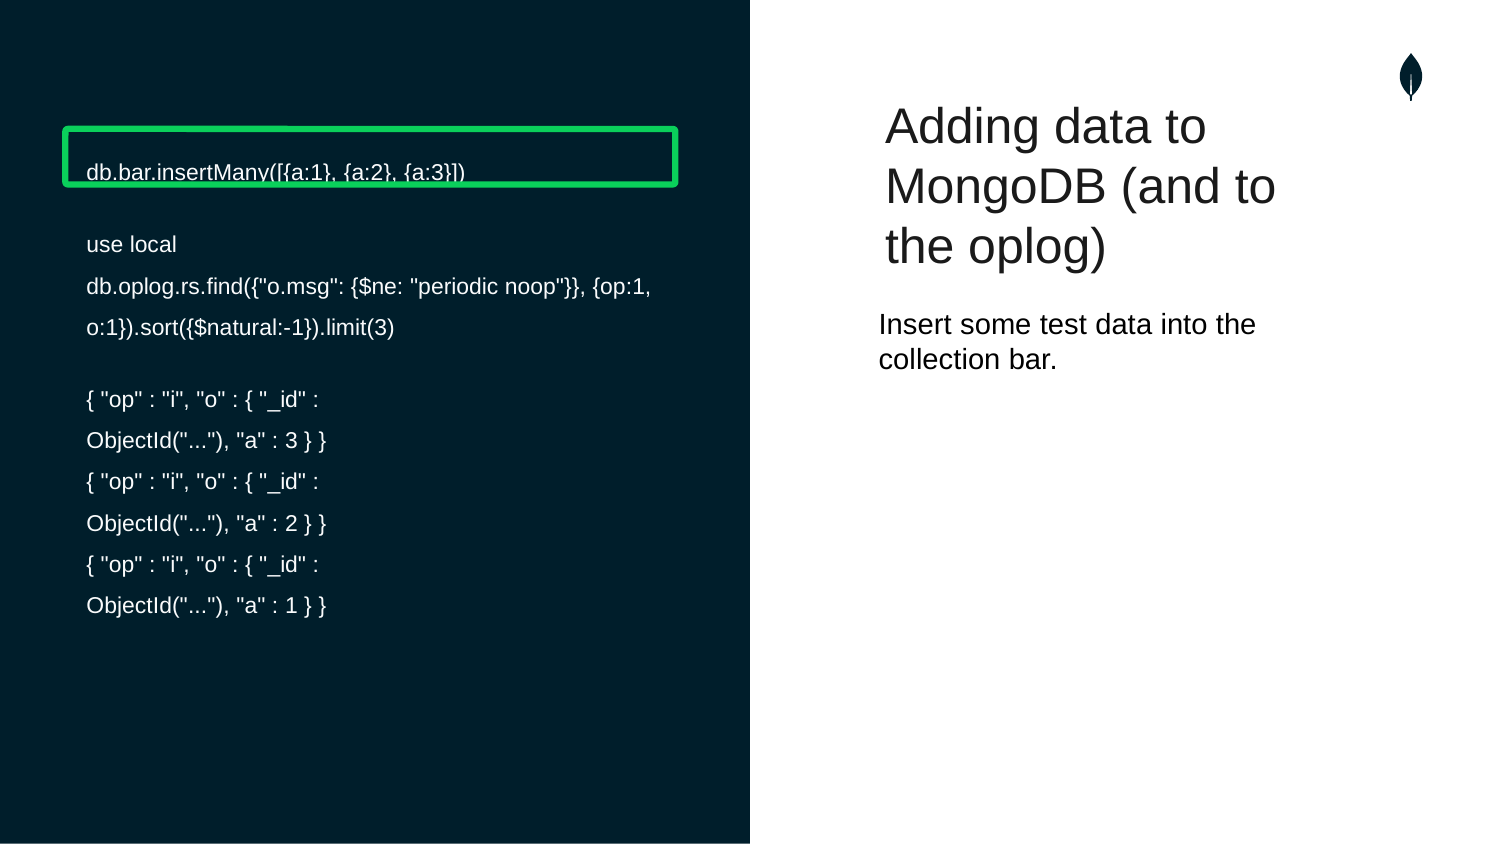

Adding data to MongoDB (and to the oplog)

db.bar.insertMany([{a:1}, {a:2}, {a:3}])
use local
db.oplog.rs.find({"o.msg": {$ne: "periodic noop"}}, {op:1, o:1}).sort({$natural:-1}).limit(3)
{ "op" : "i", "o" : { "_id" :
ObjectId("..."), "a" : 3 } }
{ "op" : "i", "o" : { "_id" :
ObjectId("..."), "a" : 2 } }
{ "op" : "i", "o" : { "_id" :
ObjectId("..."), "a" : 1 } }
Insert some test data into the collection bar.